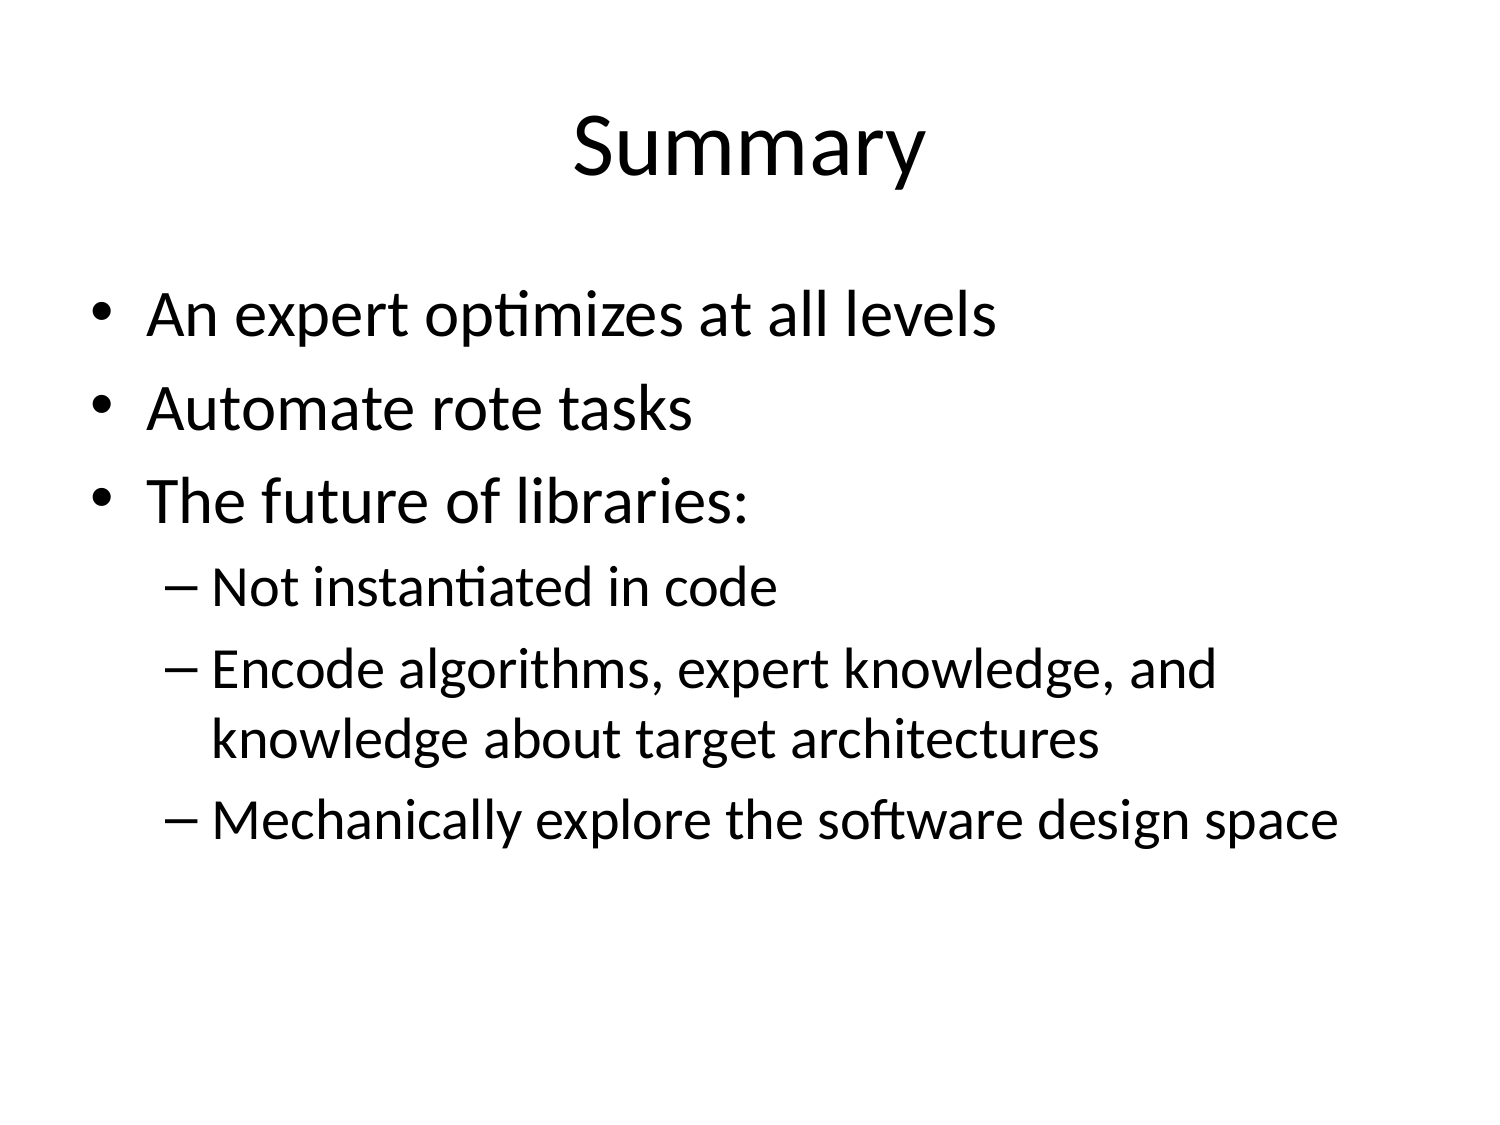

# Summary
An expert optimizes at all levels
Automate rote tasks
The future of libraries:
Not instantiated in code
Encode algorithms, expert knowledge, and knowledge about target architectures
Mechanically explore the software design space